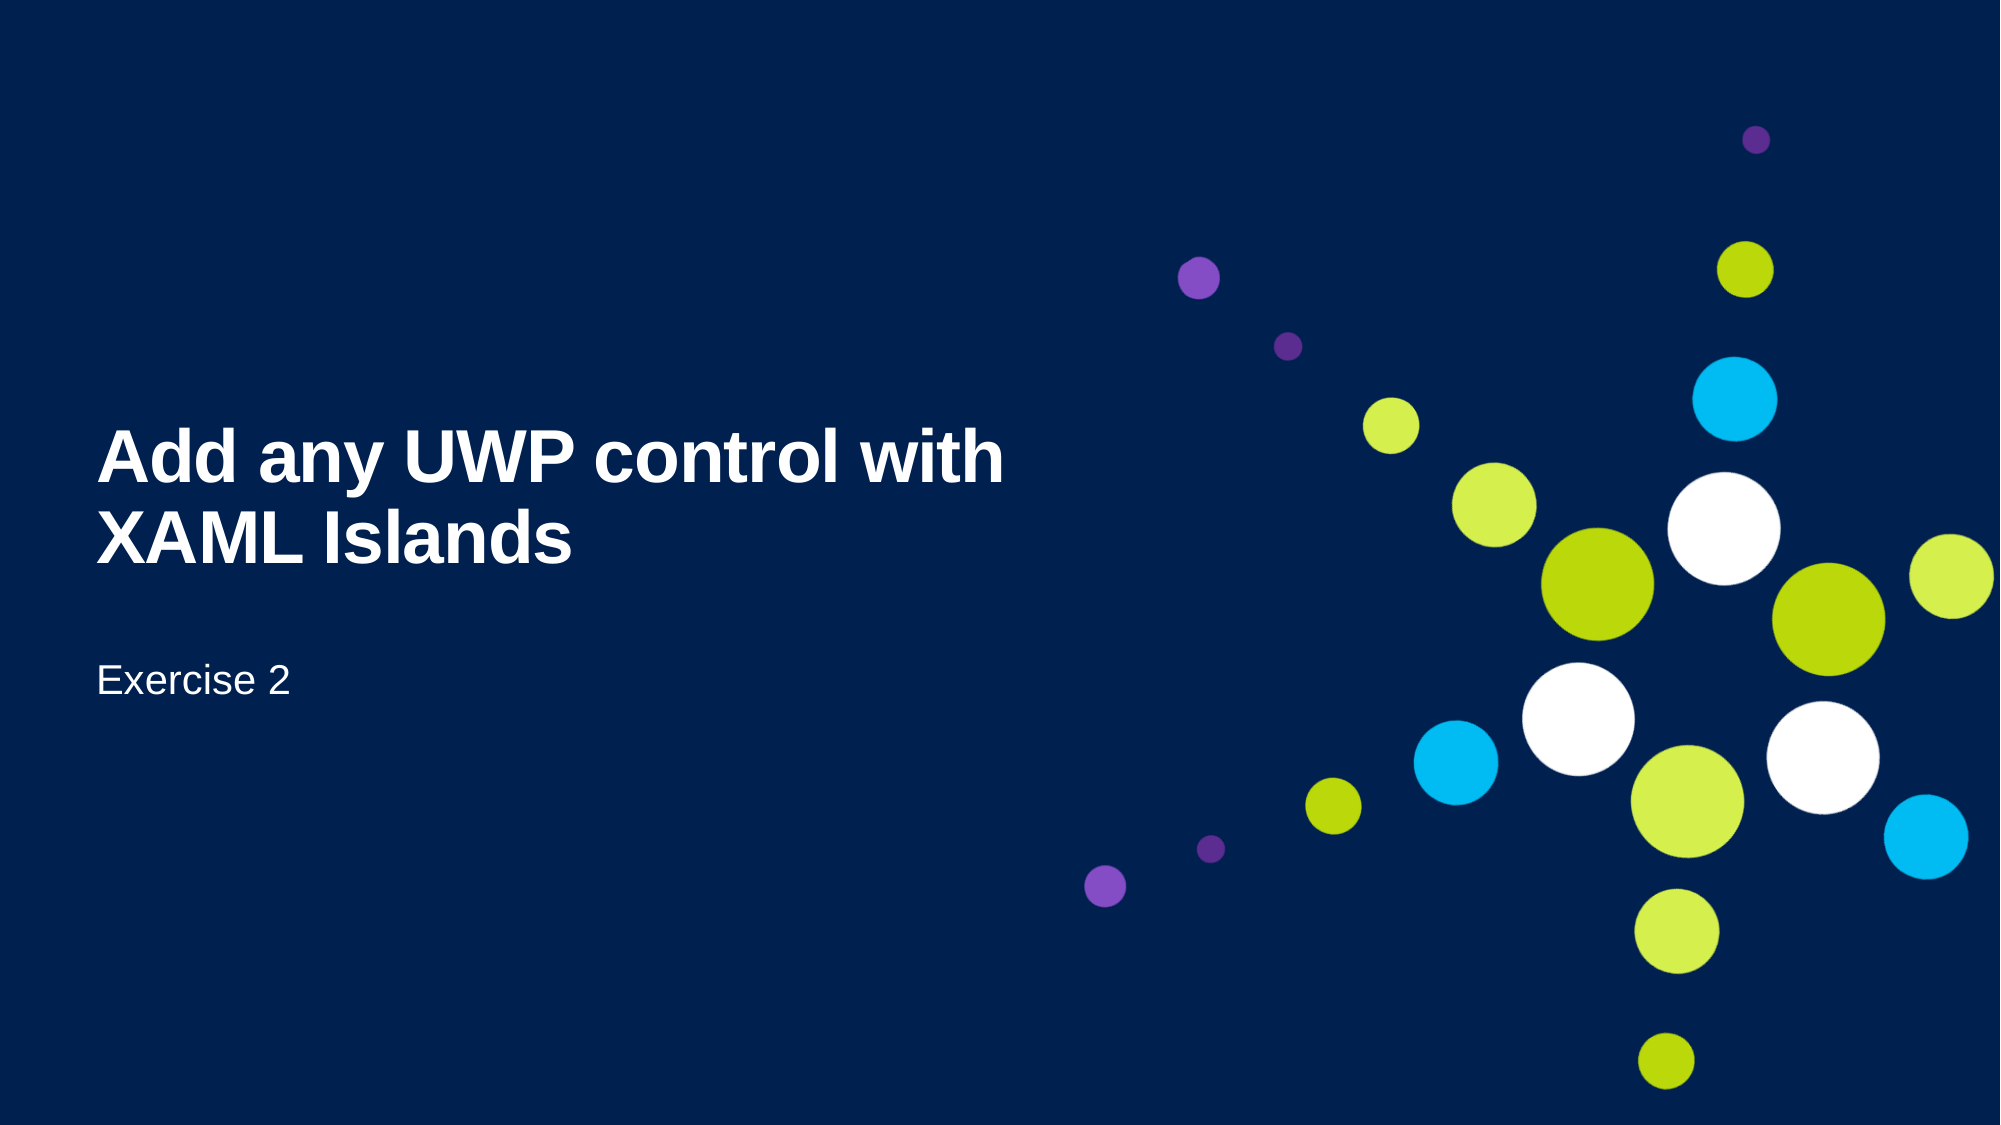

# Add any UWP control with XAML Islands
Exercise 2